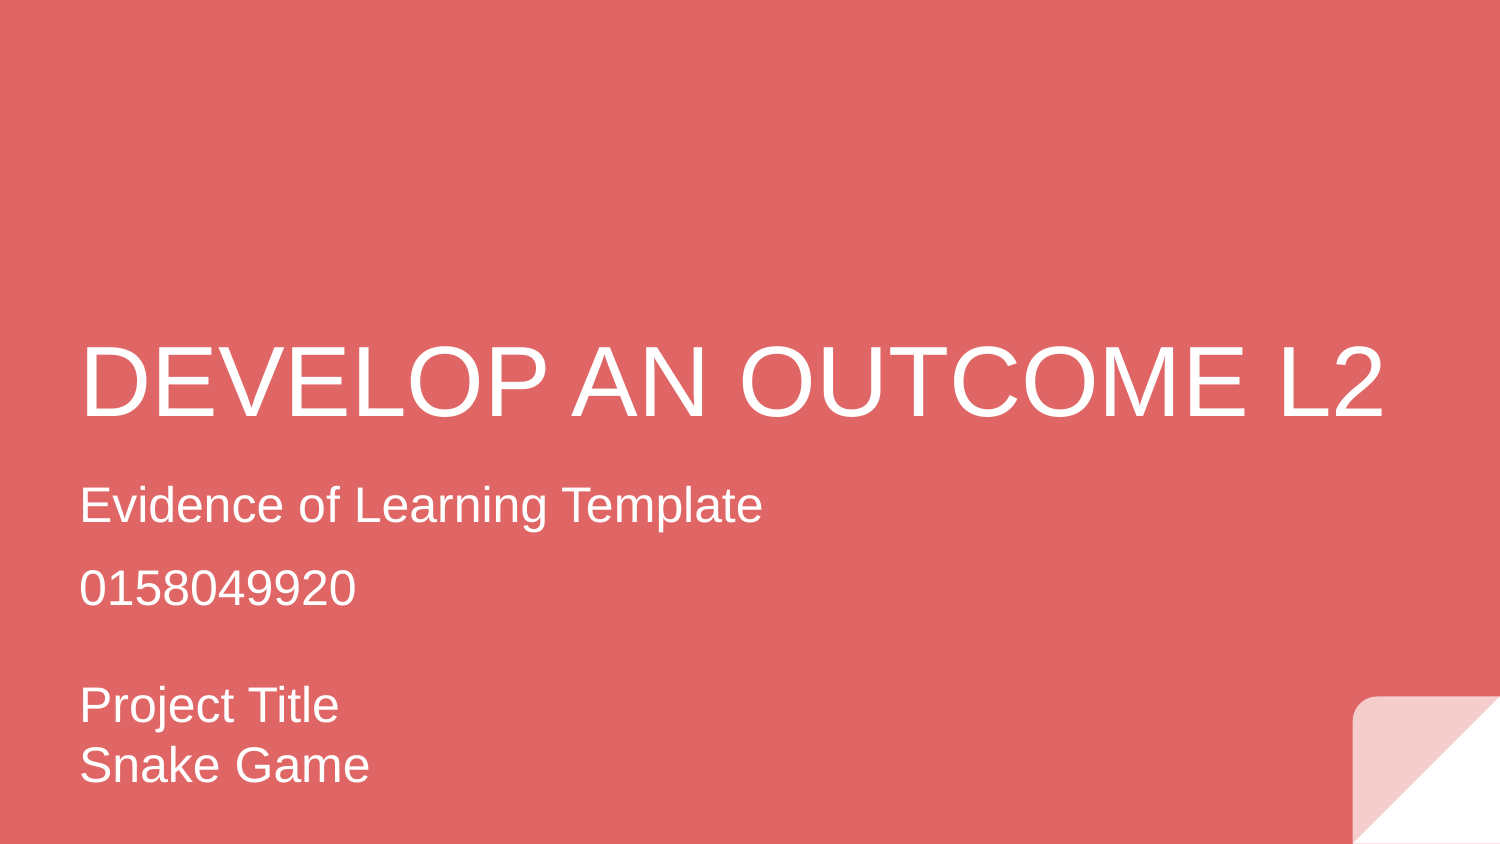

# DEVELOP AN OUTCOME L2
Evidence of Learning Template
0158049920
Project Title
Snake Game